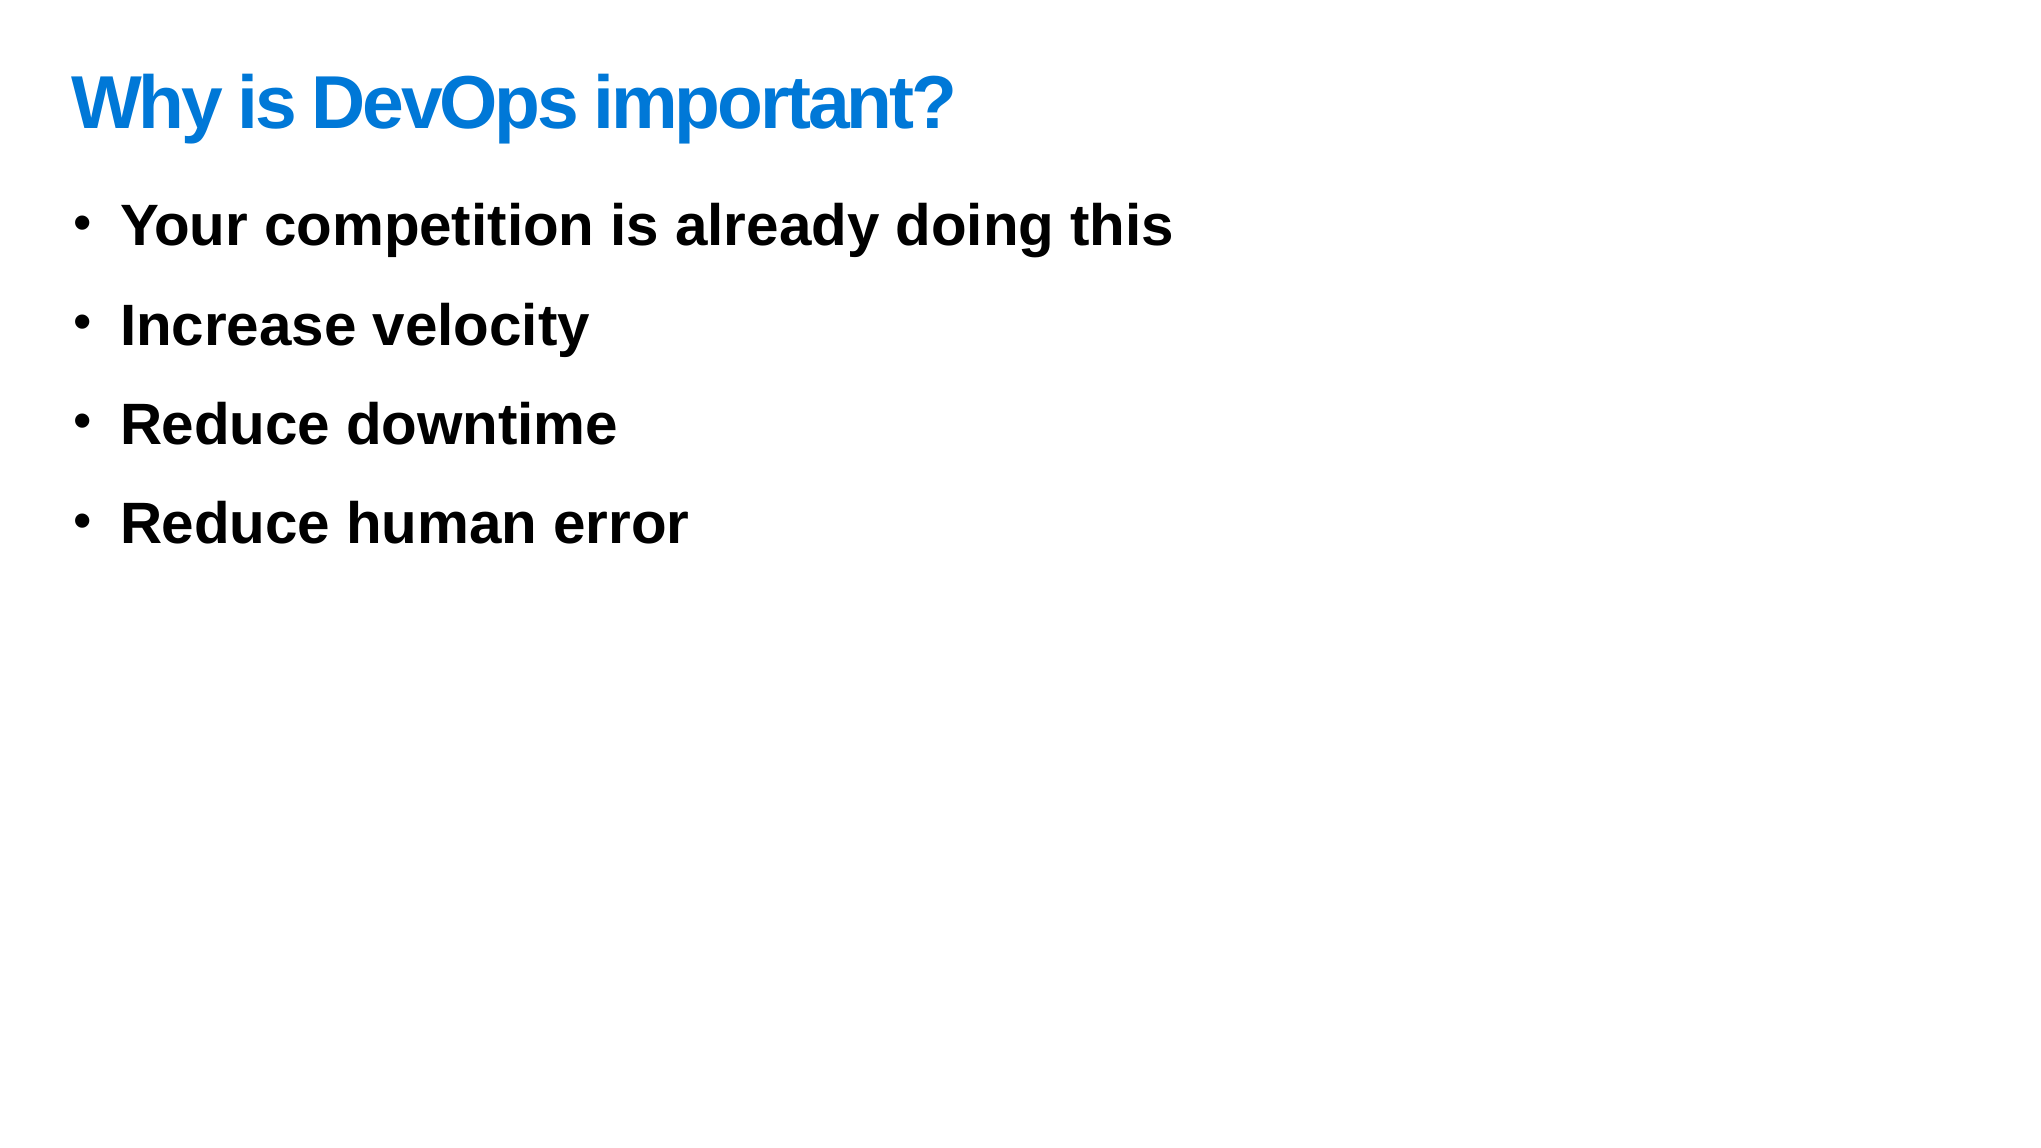

# Why is DevOps important?
Your competition is already doing this
Increase velocity
Reduce downtime
Reduce human error